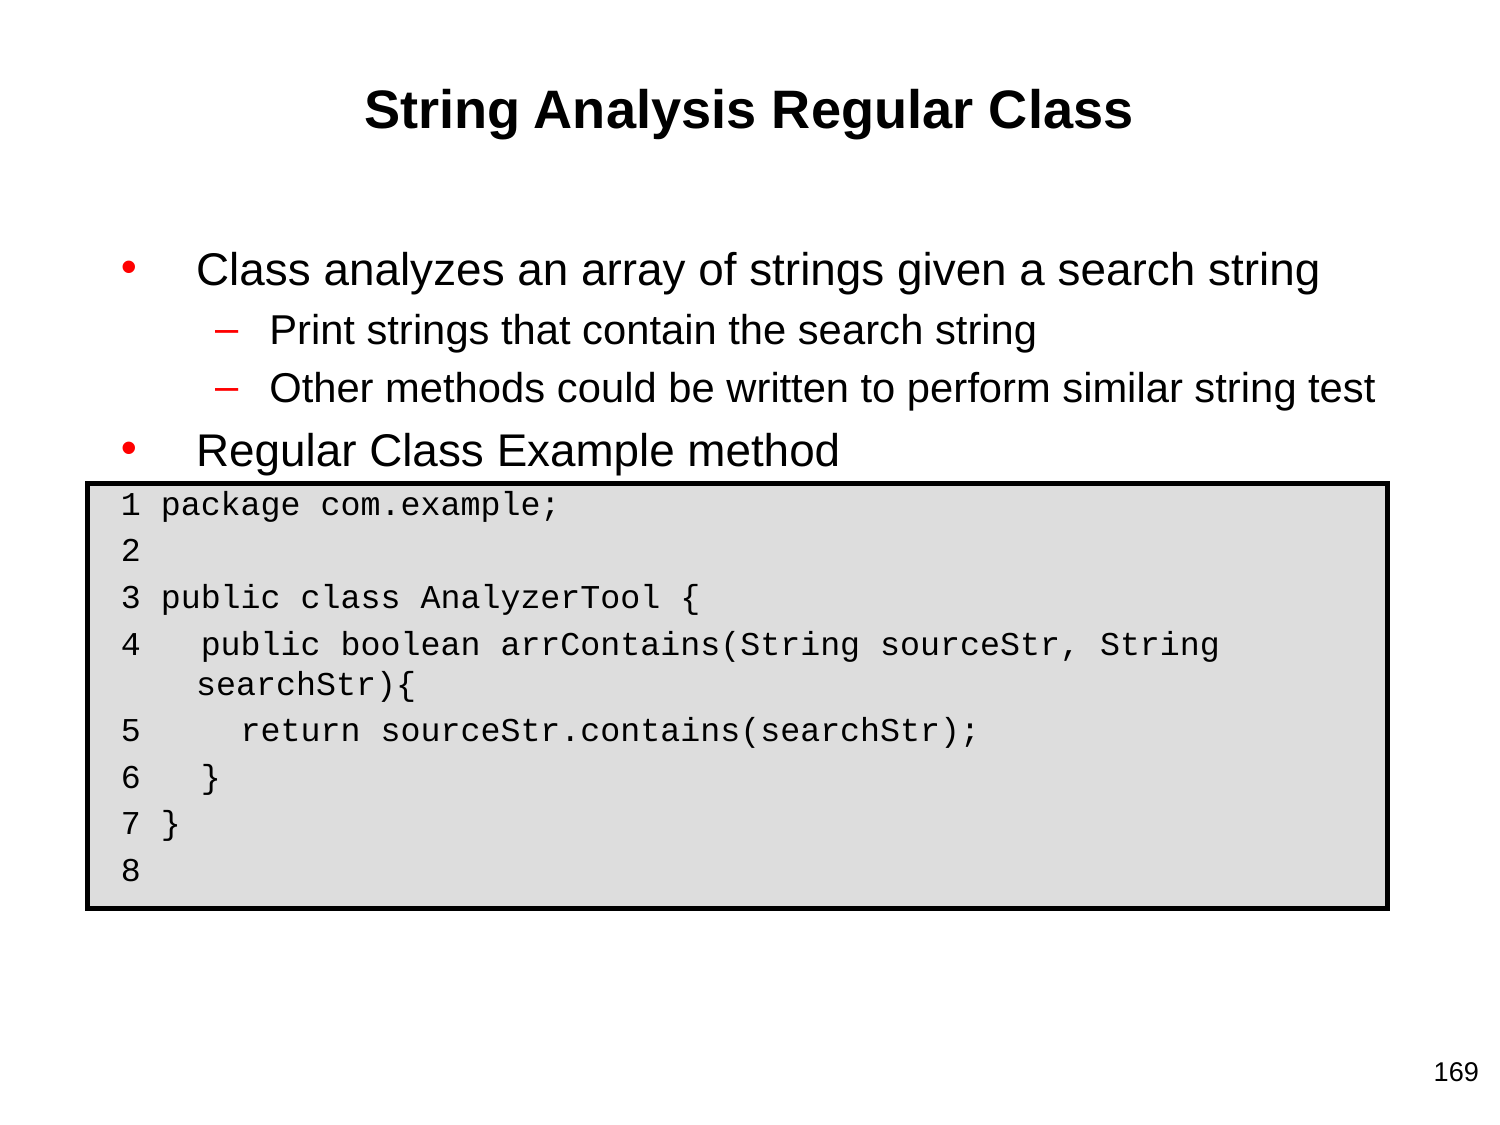

# String Analysis Regular Class
Class analyzes an array of strings given a search string
Print strings that contain the search string
Other methods could be written to perform similar string test
Regular Class Example method
1 package com.example;
2
3 public class AnalyzerTool {
4   public boolean arrContains(String sourceStr, String searchStr){
5     return sourceStr.contains(searchStr);
6   }
7 }
8

169